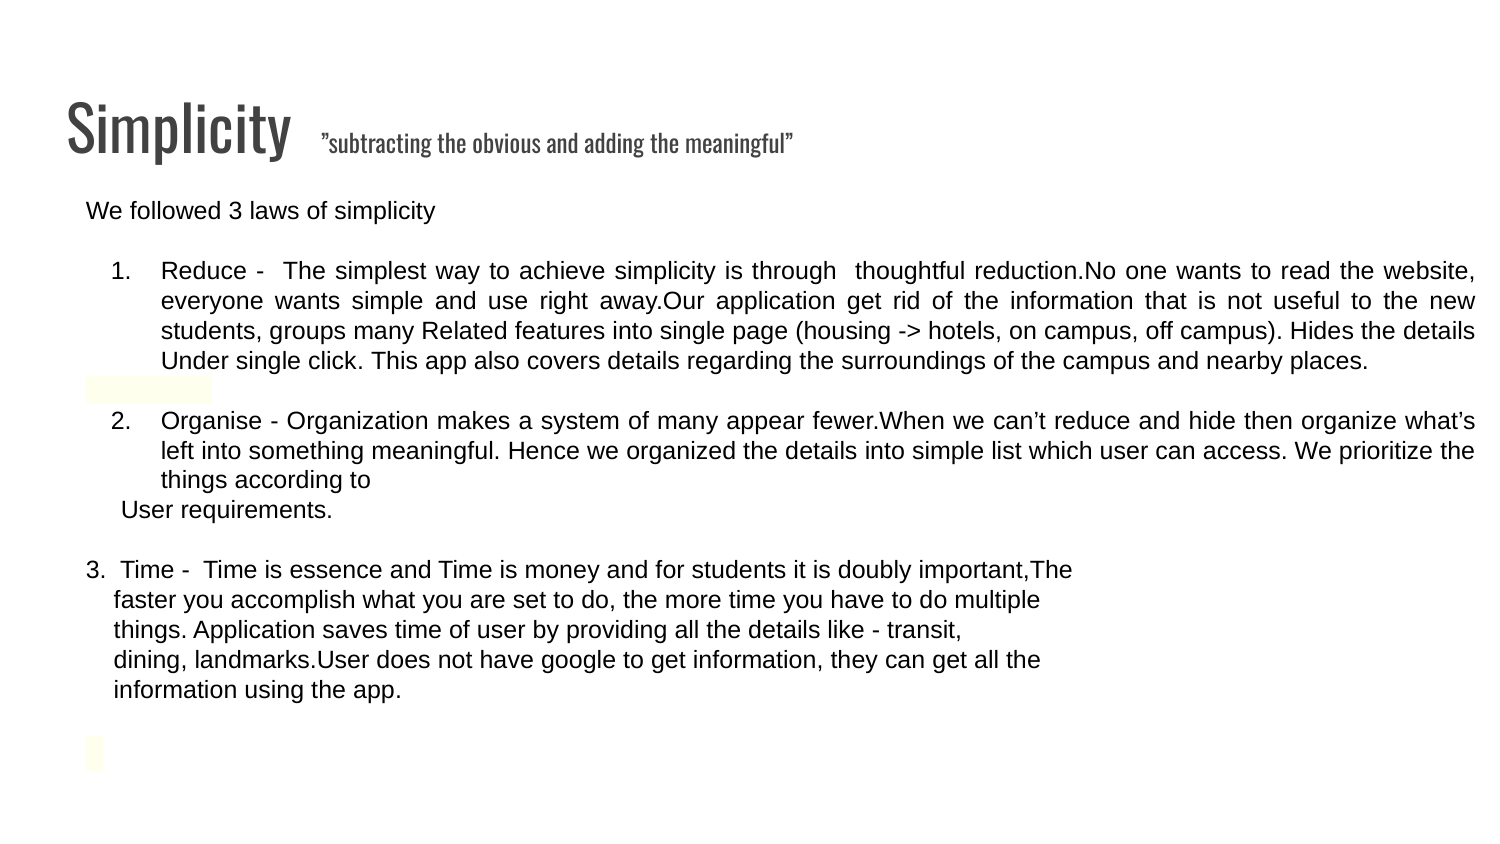

# Simplicity  ”subtracting the obvious and adding the meaningful”
We followed 3 laws of simplicity

Reduce -  The simplest way to achieve simplicity is through  thoughtful reduction.No one wants to read the website, everyone wants simple and use right away.Our application get rid of the information that is not useful to the new students, groups many Related features into single page (housing -> hotels, on campus, off campus). Hides the details Under single click. This app also covers details regarding the surroundings of the campus and nearby places.

Organise - Organization makes a system of many appear fewer.When we can’t reduce and hide then organize what’s left into something meaningful. Hence we organized the details into simple list which user can access. We prioritize the things according to
     User requirements.

3.  Time -  Time is essence and Time is money and for students it is doubly important,The
    faster you accomplish what you are set to do, the more time you have to do multiple
    things. Application saves time of user by providing all the details like - transit,
    dining, landmarks.User does not have google to get information, they can get all the
    information using the app.